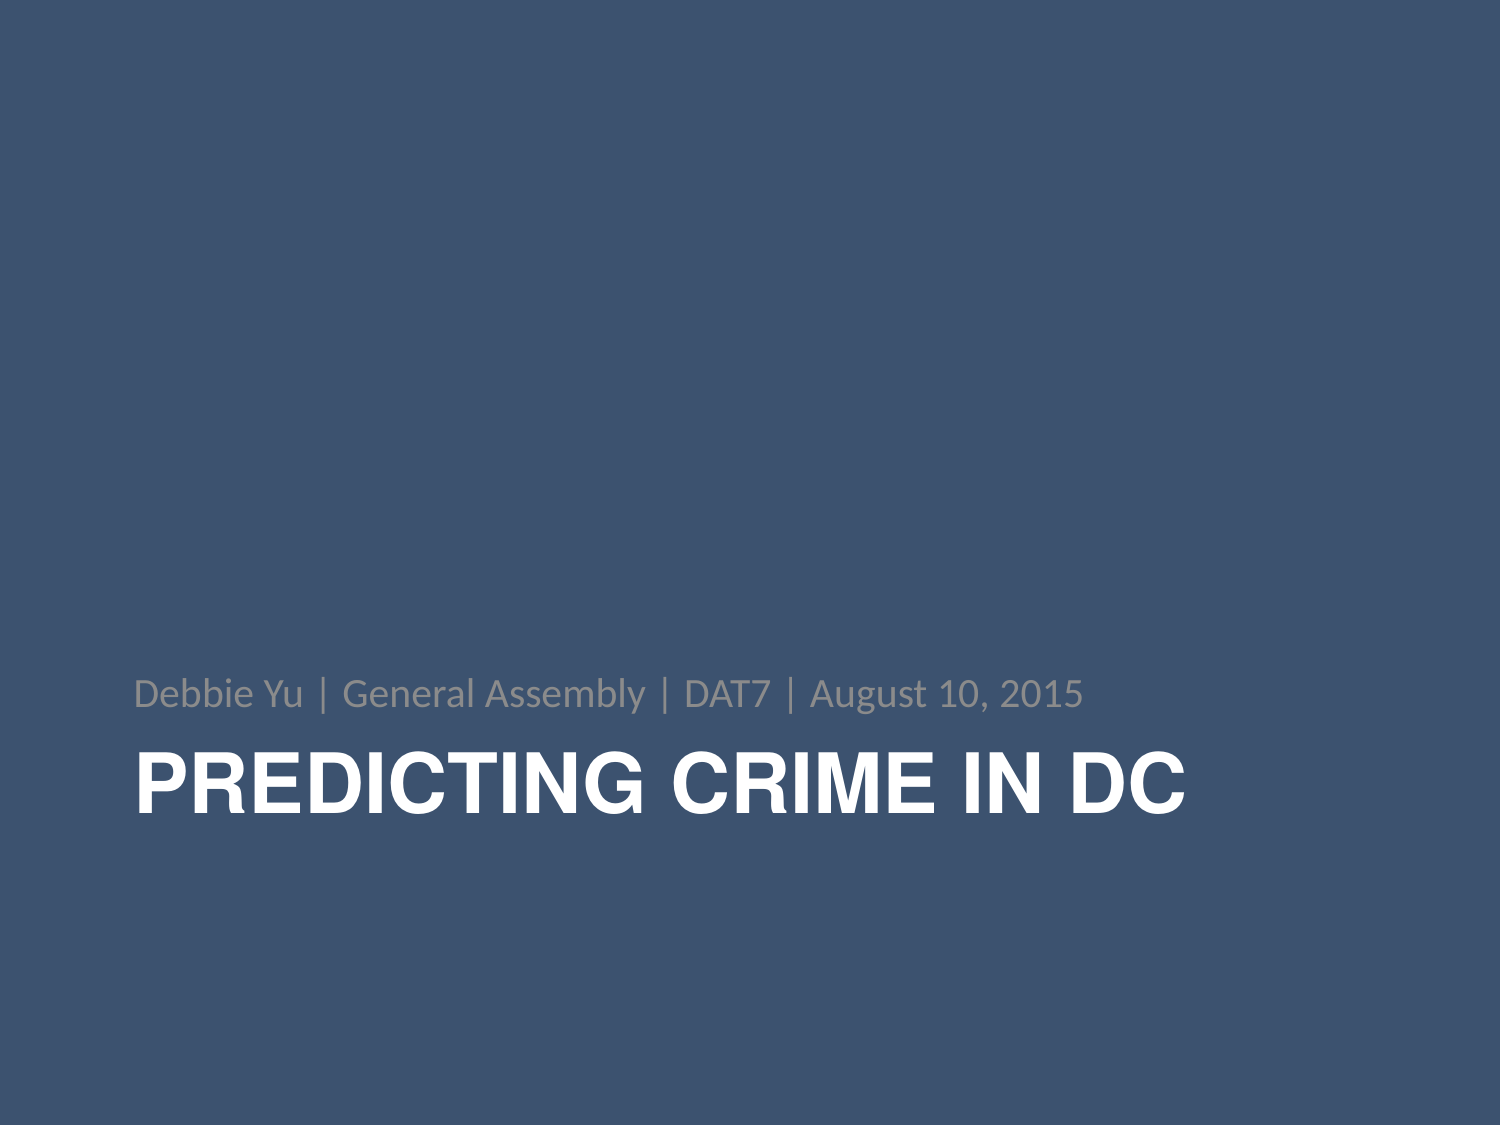

Debbie Yu | General Assembly | DAT7 | August 10, 2015
# PREDICTING CRIME IN DC